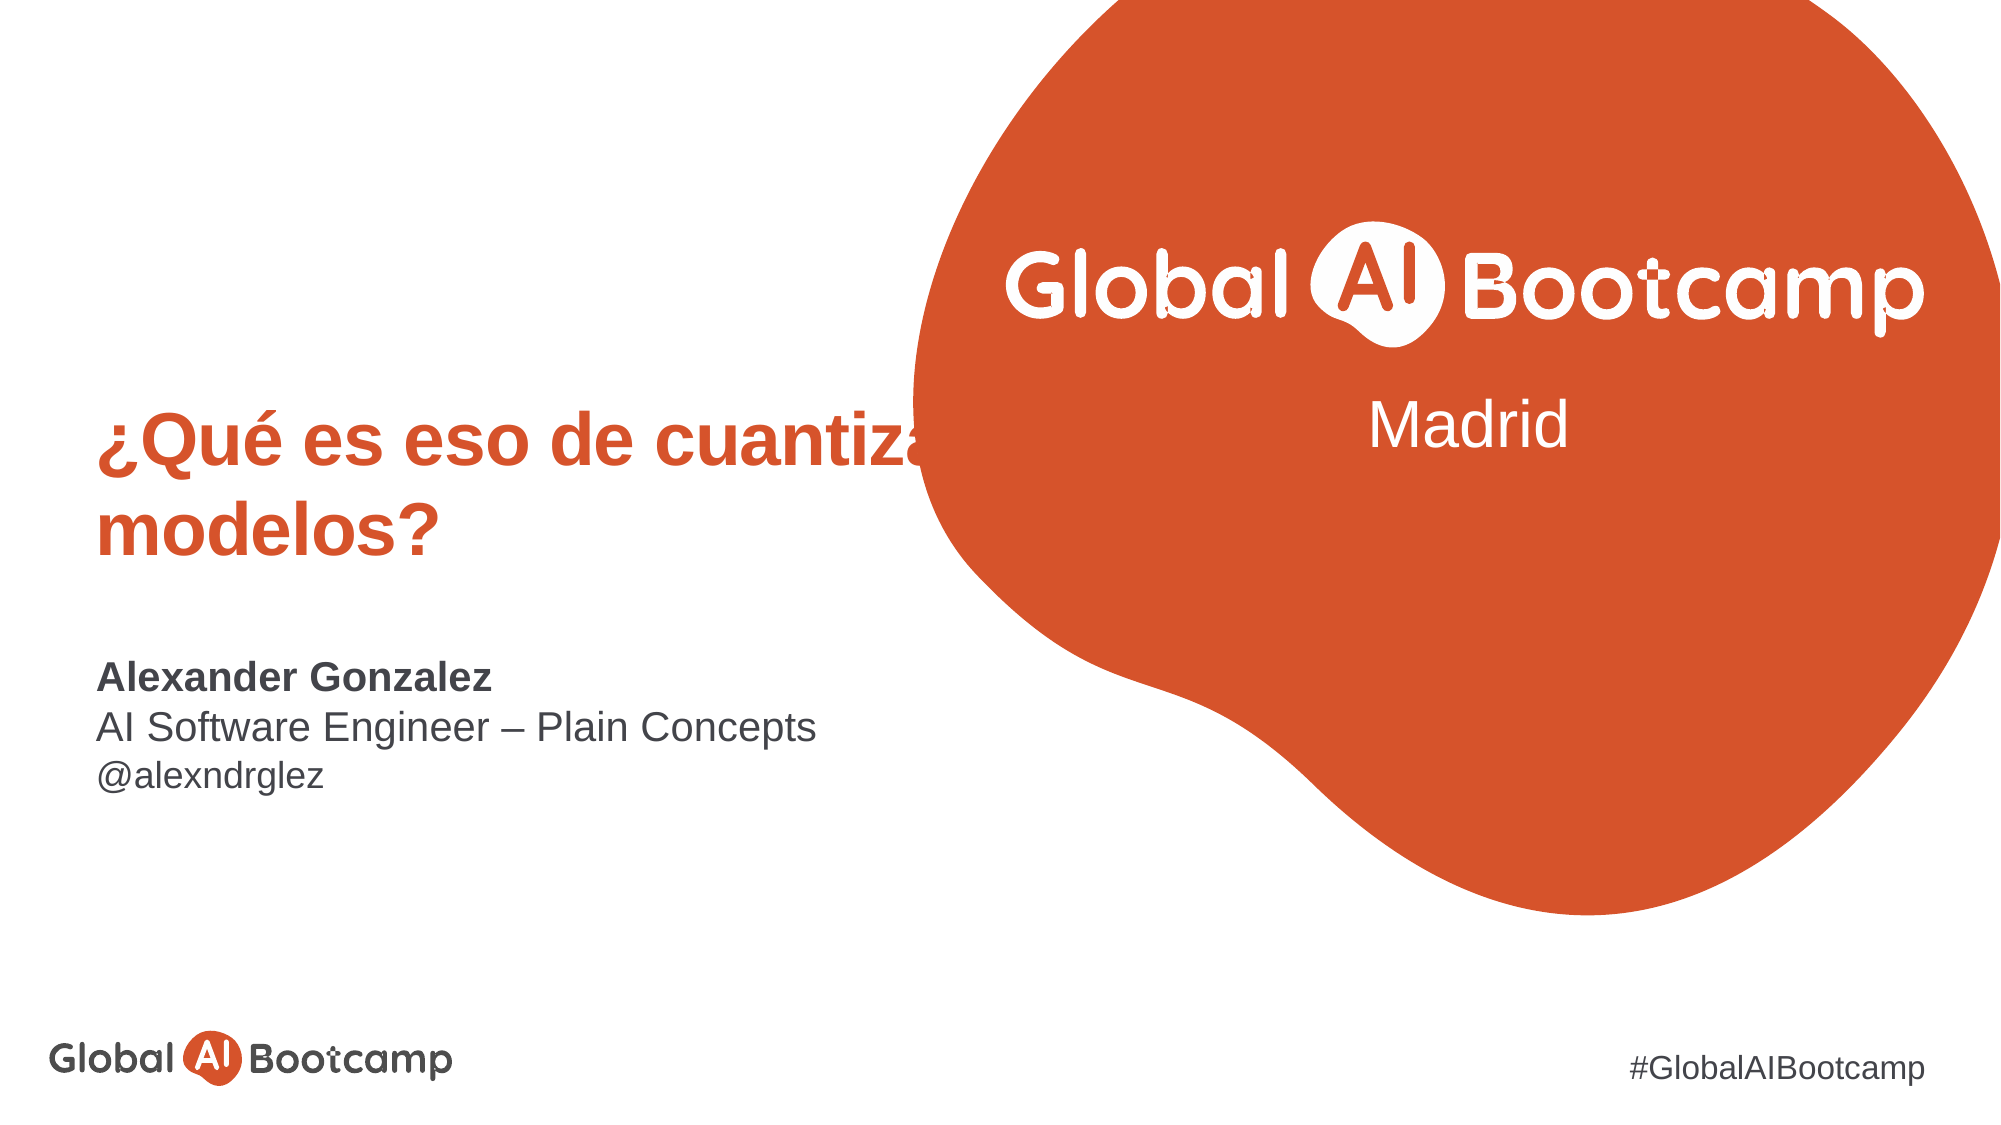

Madrid
# ¿Qué es eso de cuantizar modelos?
Alexander Gonzalez
AI Software Engineer – Plain Concepts
@alexndrglez